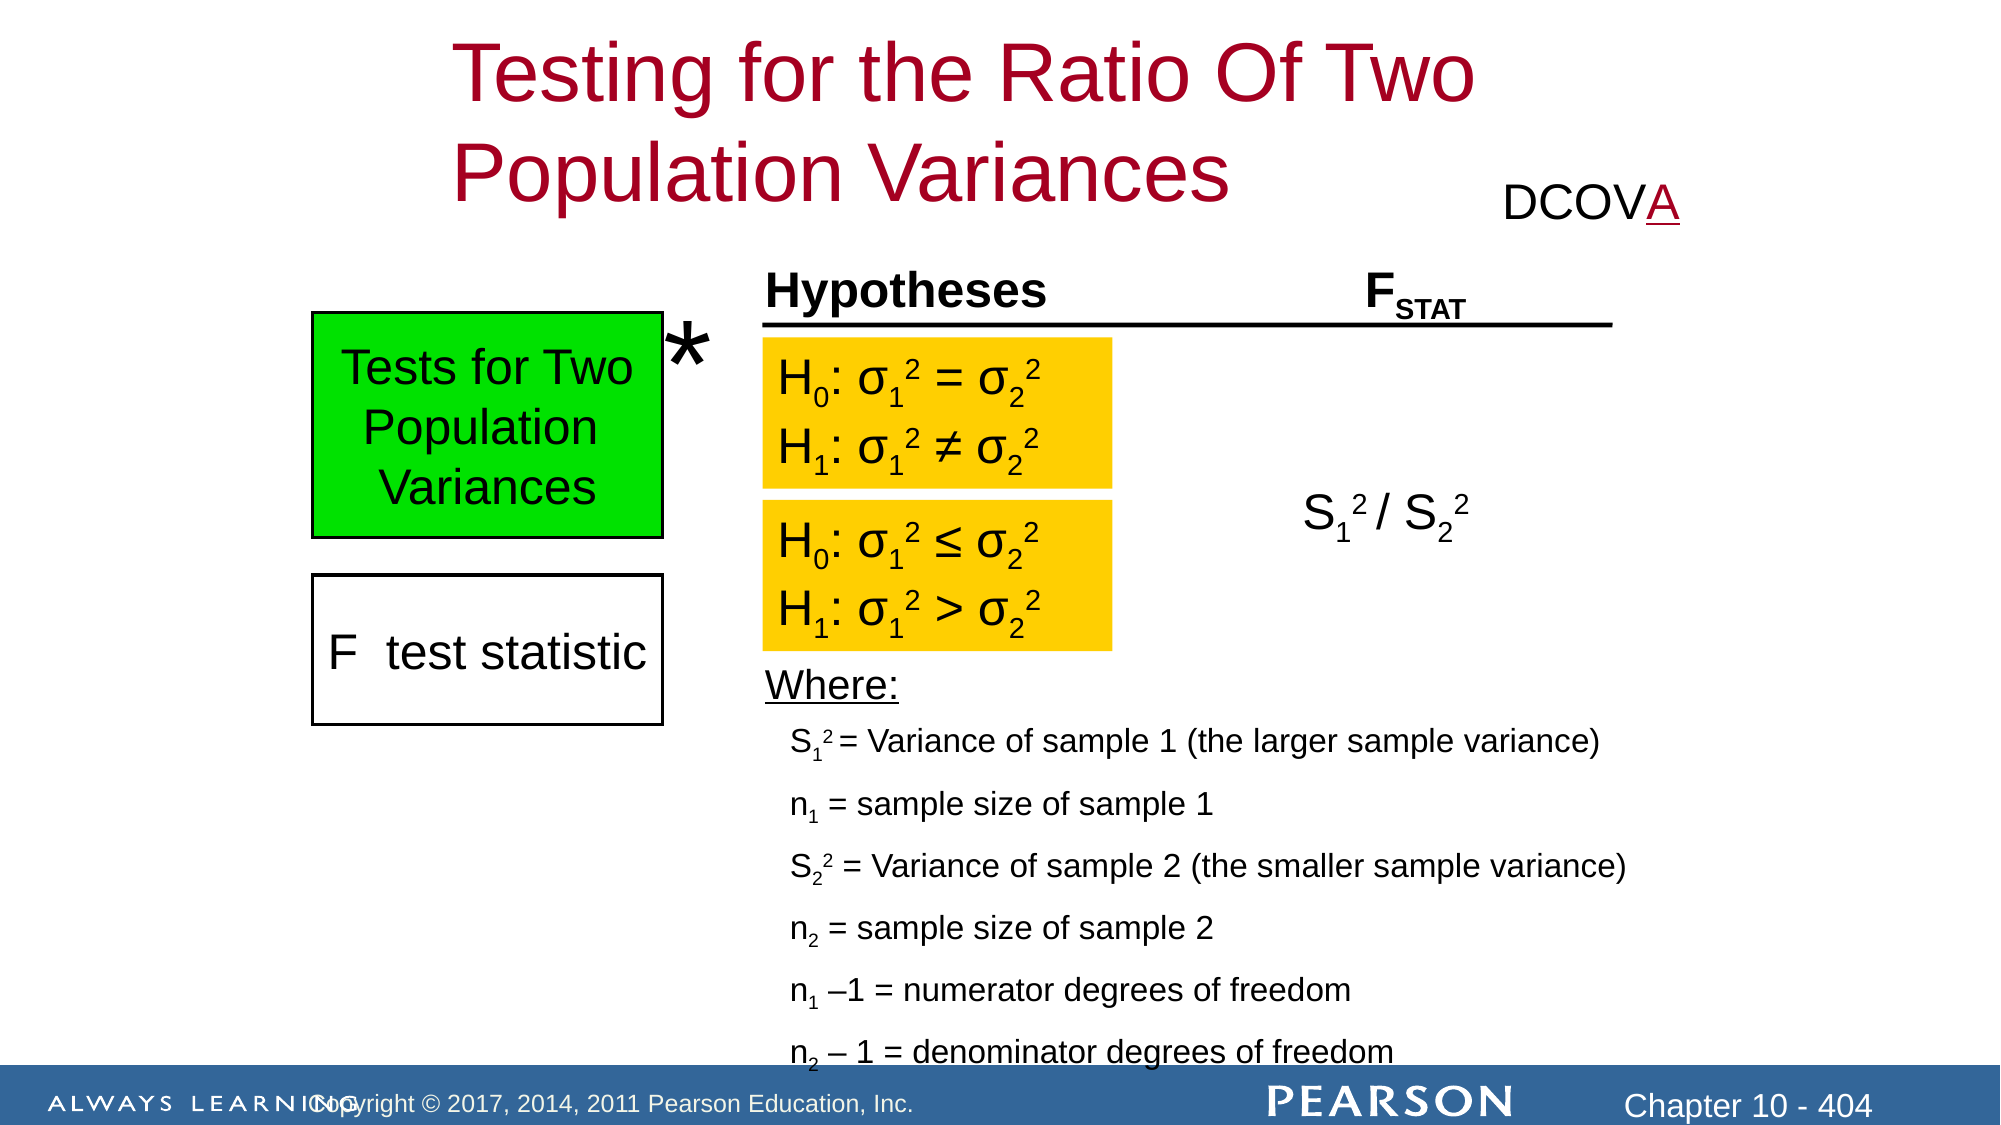

Testing for the Ratio Of Two Population Variances
DCOVA
Hypotheses			FSTAT
*
Tests for Two
Population
Variances

H0: σ12 = σ22
H1: σ12 ≠ σ22

S12 / S22
H0: σ12 ≤ σ22
H1: σ12 > σ22
F  test statistic
Where:
S12 = Variance of sample 1 (the larger sample variance)
n1 = sample size of sample 1
S22 = Variance of sample 2 (the smaller sample variance)
n2 = sample size of sample 2
n1 –1 = numerator degrees of freedom
n2 – 1 = denominator degrees of freedom